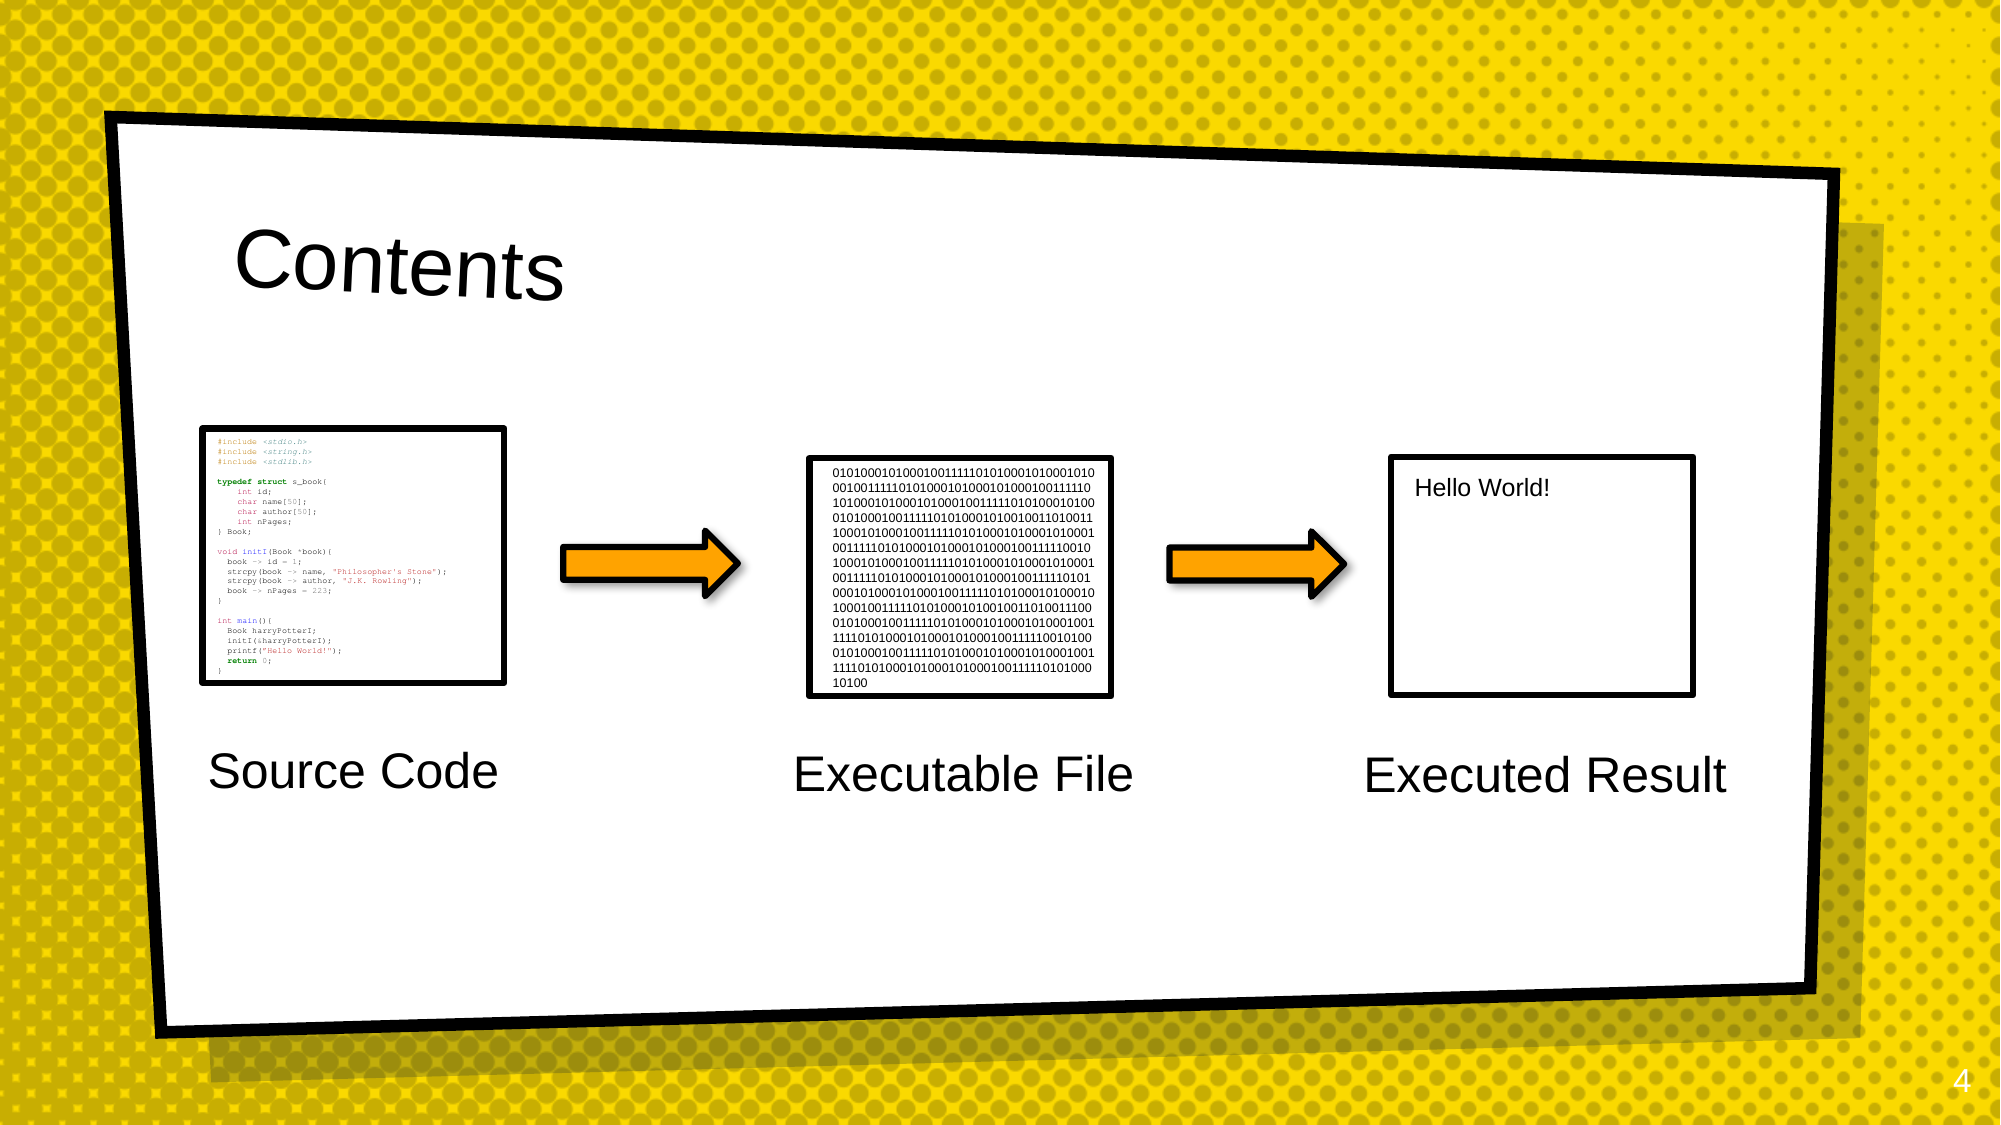

# Contents
#include <stdio.h>
#include <string.h>
#include <stdlib.h>

typedef struct s_book{
    int id;
    char name[50];
    char author[50];
    int nPages;
} Book;

void initI(Book *book){
  book -> id = 1;
  strcpy(book -> name, "Philosopher's Stone");
  strcpy(book -> author, "J.K. Rowling");
  book -> nPages = 223;
}

int main(){
  Book harryPotterI;
  initI(&harryPotterI);
  printf(”Hello World!");
  return 0;
}
Hello World!
010100010100010011111010100010100010100010011111010100010100010100010011111010100010100010100010011111010100010100010100010011111010100010100100110100111000101000100111110101000101000101000100111110101000101000101000100111110010100010100010011111010100010100010100010011111010100010100010100010011111010100010100010100010011111010100010100010100010011111010100010100100110100111000101000100111110101000101000101000100111110101000101000101000100111110010100010100010011111010100010100010100010011111010100010100010100010011111010100010100

Source Code
Executable File
Executed Result
4